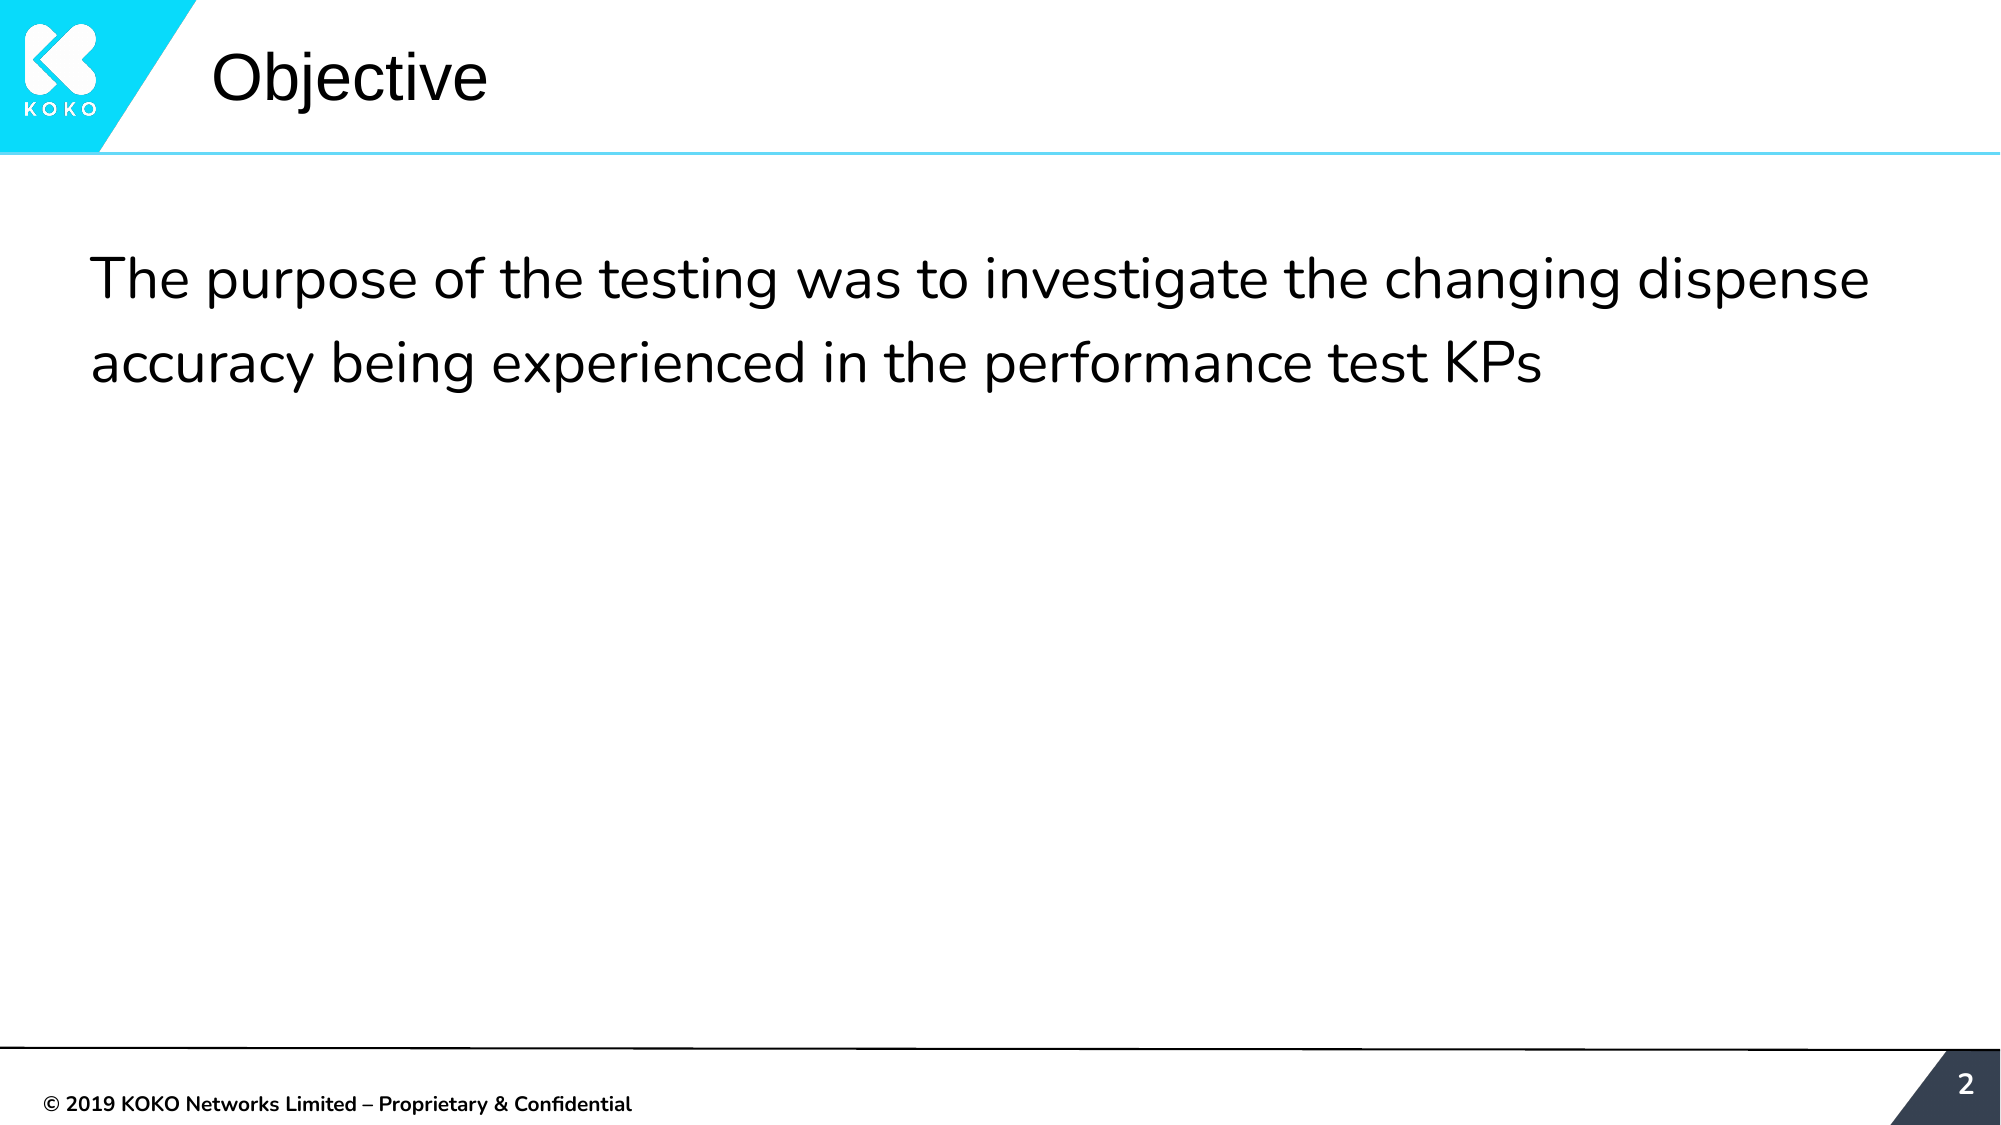

# Objective
The purpose of the testing was to investigate the changing dispense accuracy being experienced in the performance test KPs

2